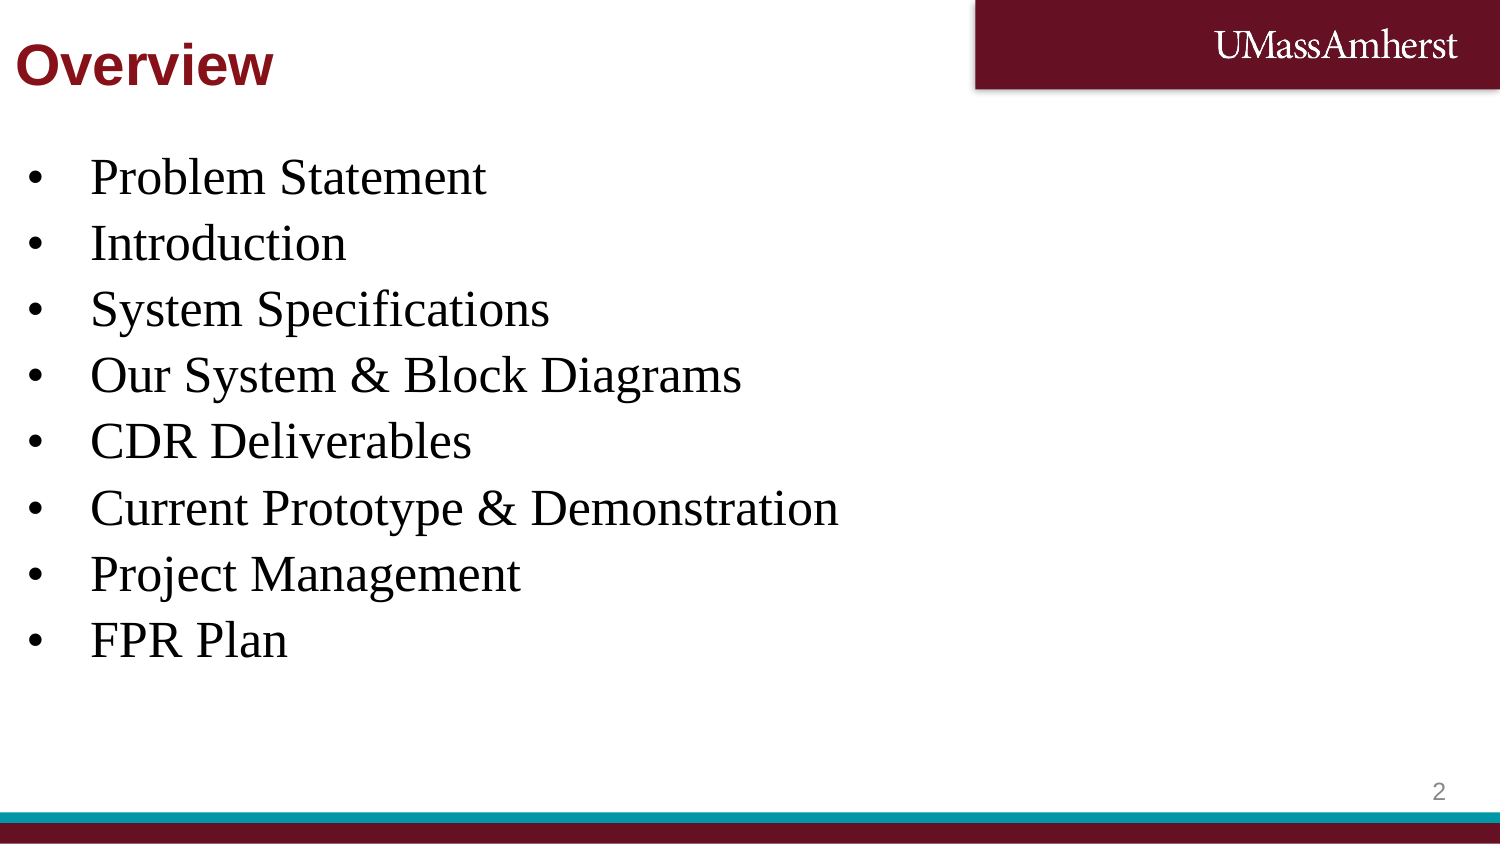

# Overview
Problem Statement
Introduction
System Specifications
Our System & Block Diagrams
CDR Deliverables
Current Prototype & Demonstration
Project Management
FPR Plan
2